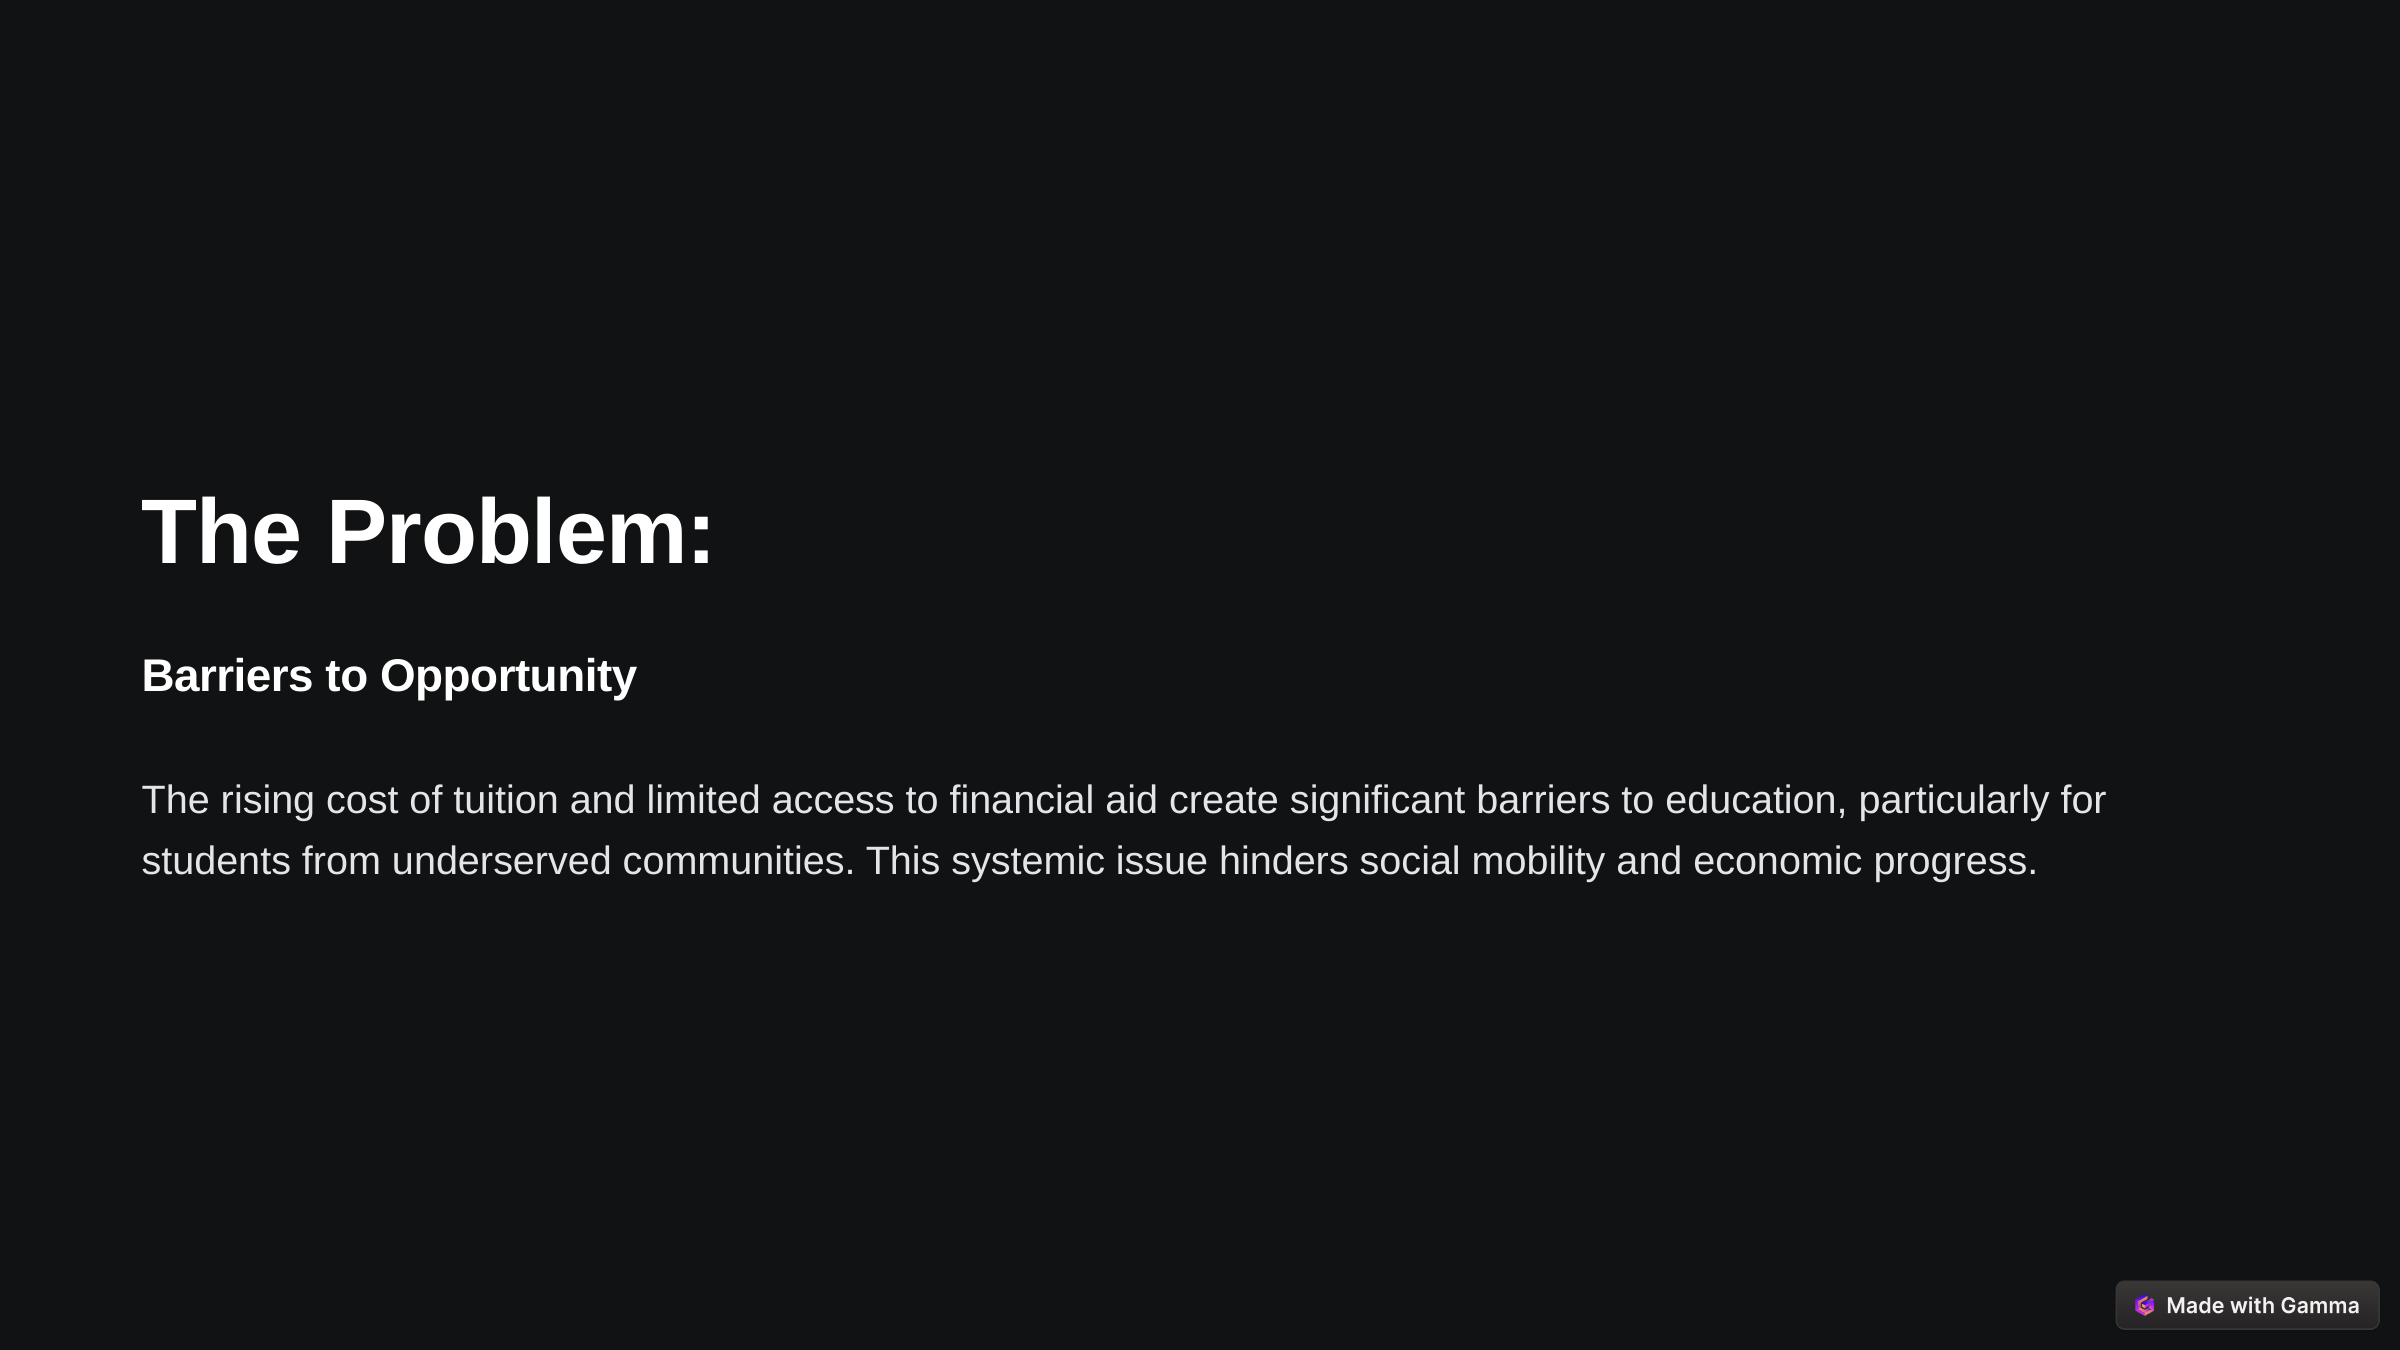

The Problem:
Barriers to Opportunity
The rising cost of tuition and limited access to financial aid create significant barriers to education, particularly for students from underserved communities. This systemic issue hinders social mobility and economic progress.